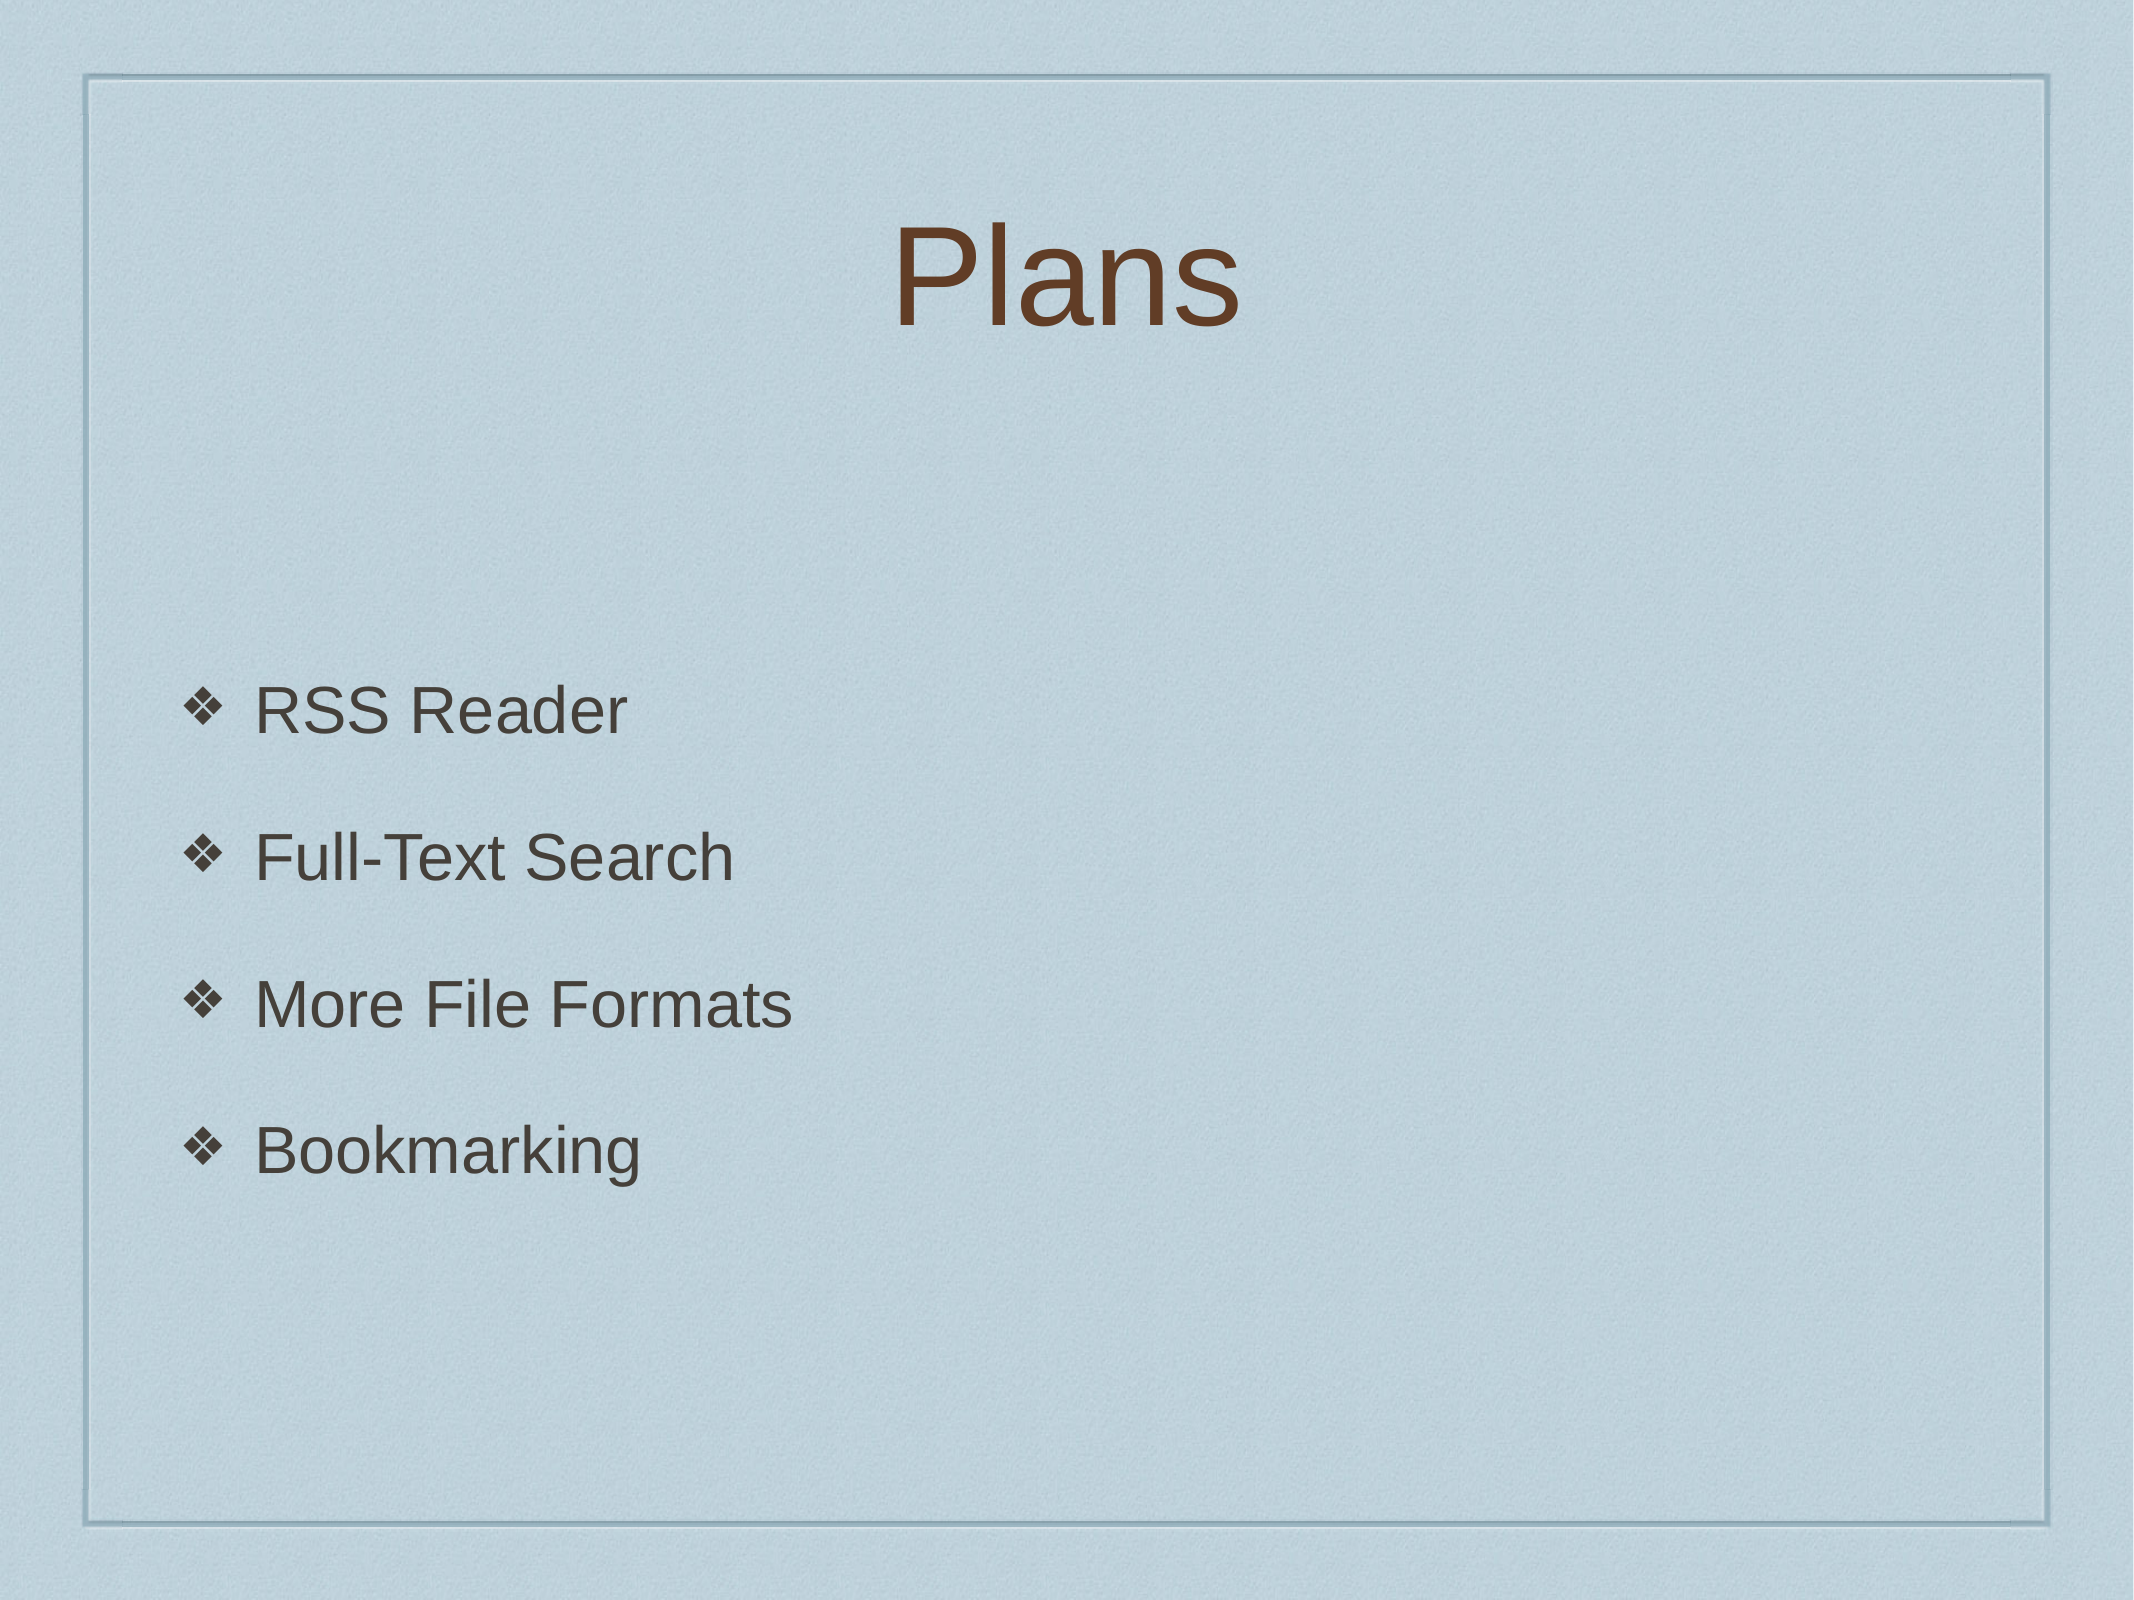

# Plans
RSS Reader
Full-Text Search
More File Formats
Bookmarking